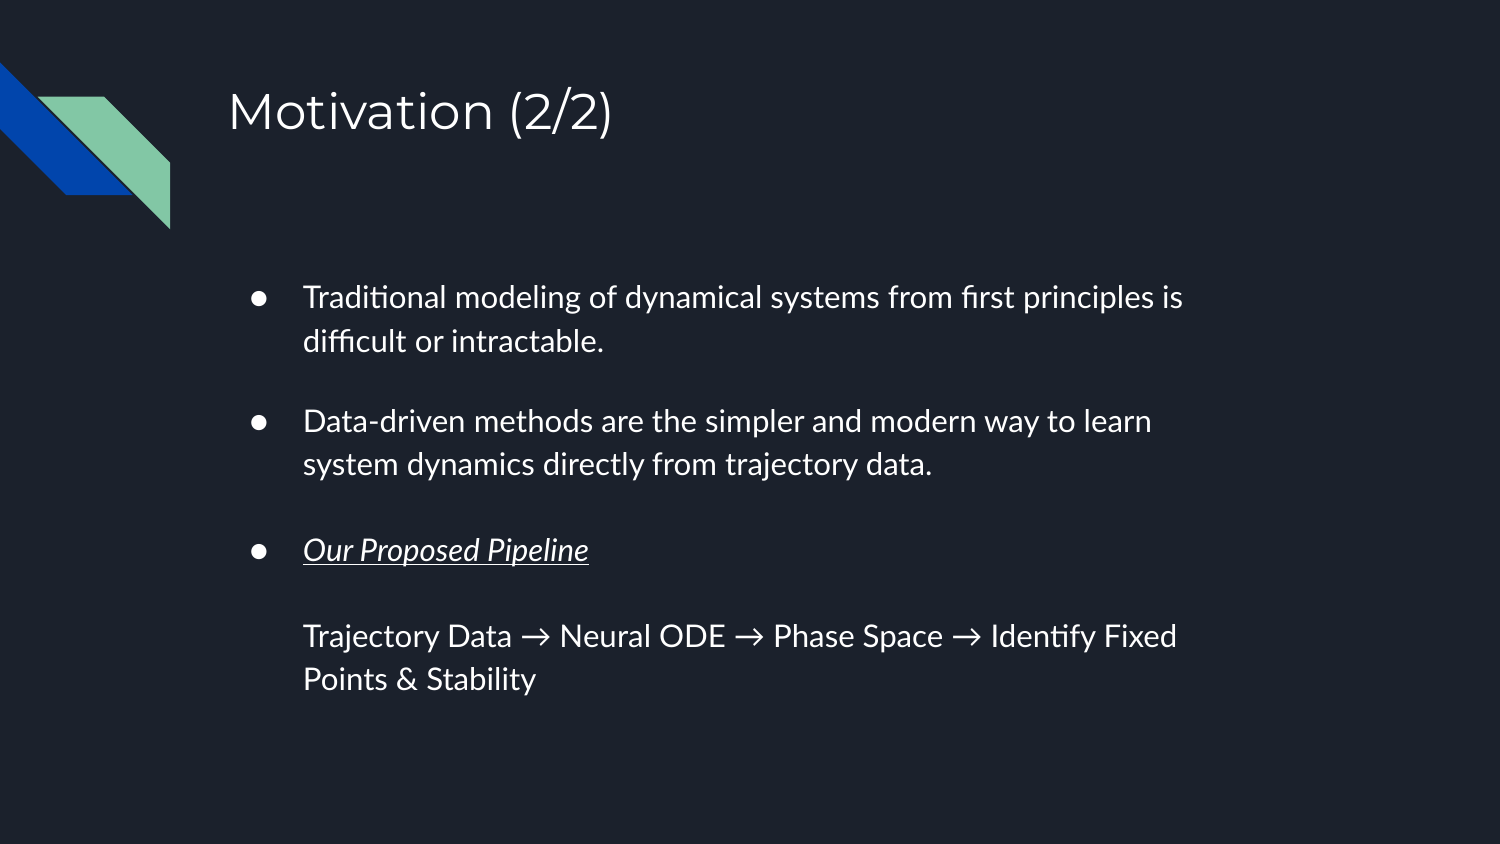

# Motivation (2/2)
Traditional modeling of dynamical systems from first principles is difficult or intractable.
Data-driven methods are the simpler and modern way to learn system dynamics directly from trajectory data.
Our Proposed Pipeline
Trajectory Data → Neural ODE → Phase Space → Identify Fixed Points & Stability